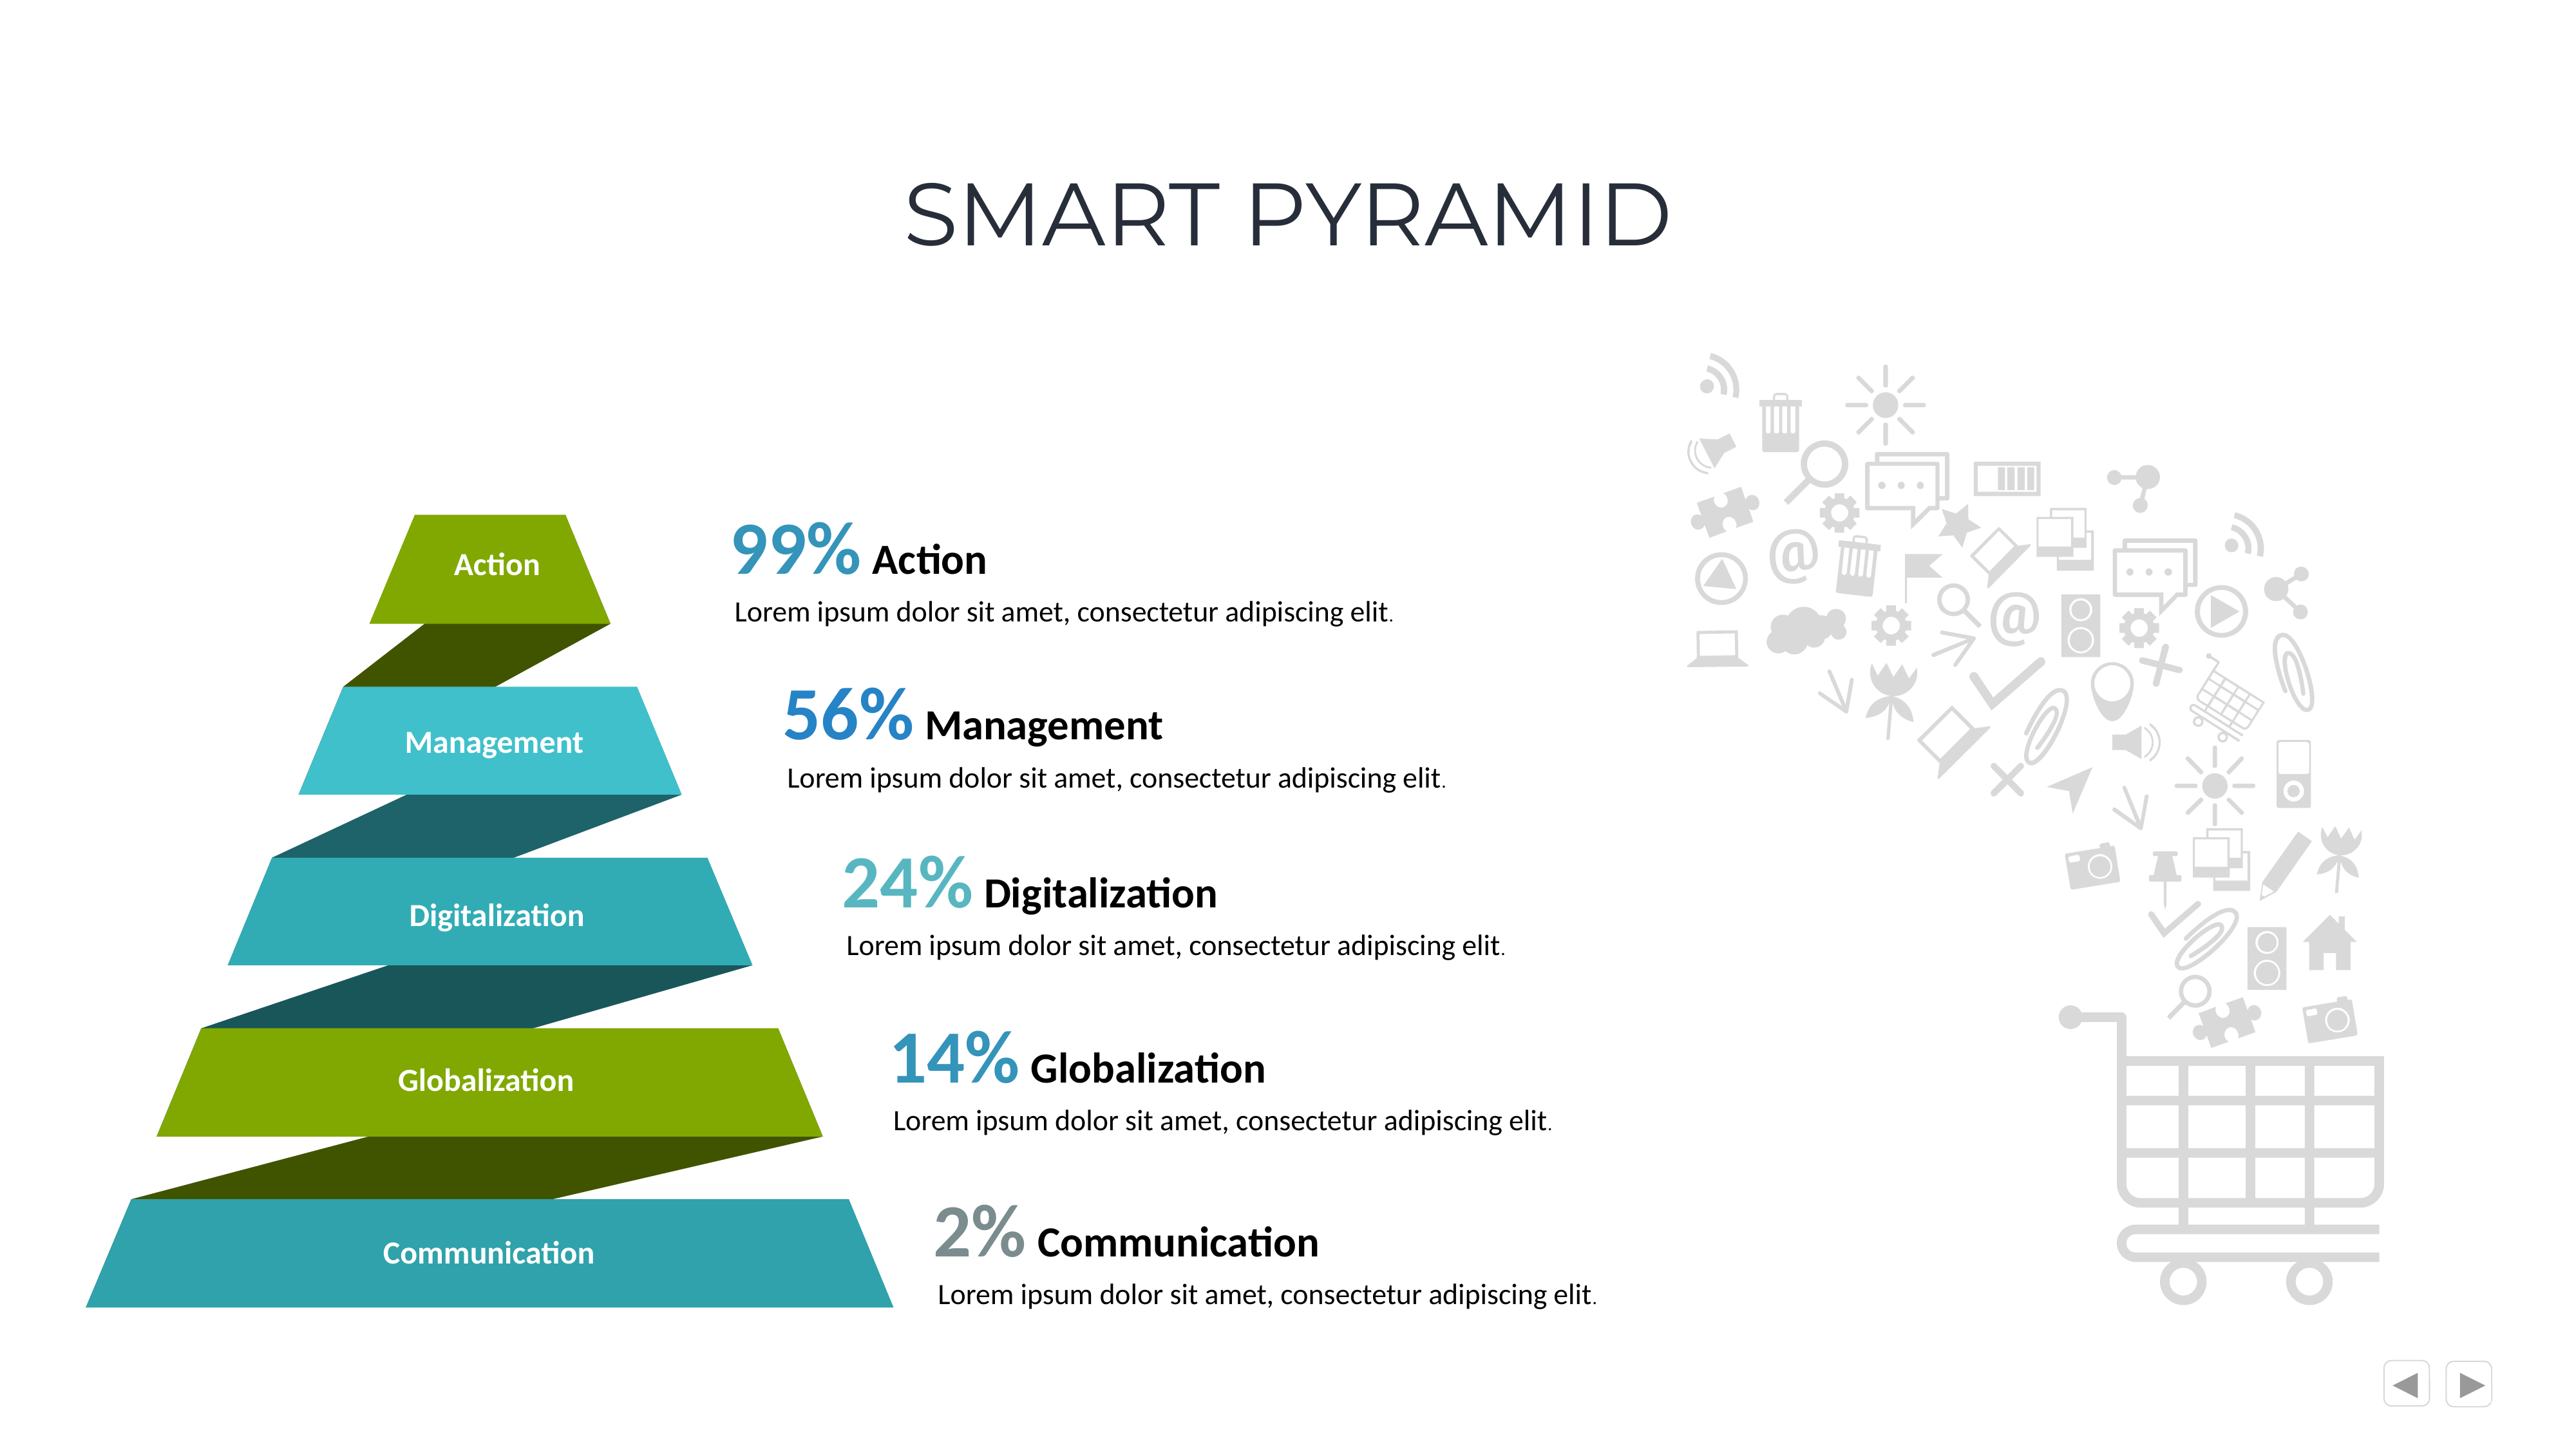

# SMART PYRAMID

99% Action
Lorem ipsum dolor sit amet, consectetur adipiscing elit.

Action
Management
Digitalization
Globalization
Communication
56% Management
Lorem ipsum dolor sit amet, consectetur adipiscing elit.
24% Digitalization
Lorem ipsum dolor sit amet, consectetur adipiscing elit.
14% Globalization
Lorem ipsum dolor sit amet, consectetur adipiscing elit.
2% Communication
Lorem ipsum dolor sit amet, consectetur adipiscing elit.